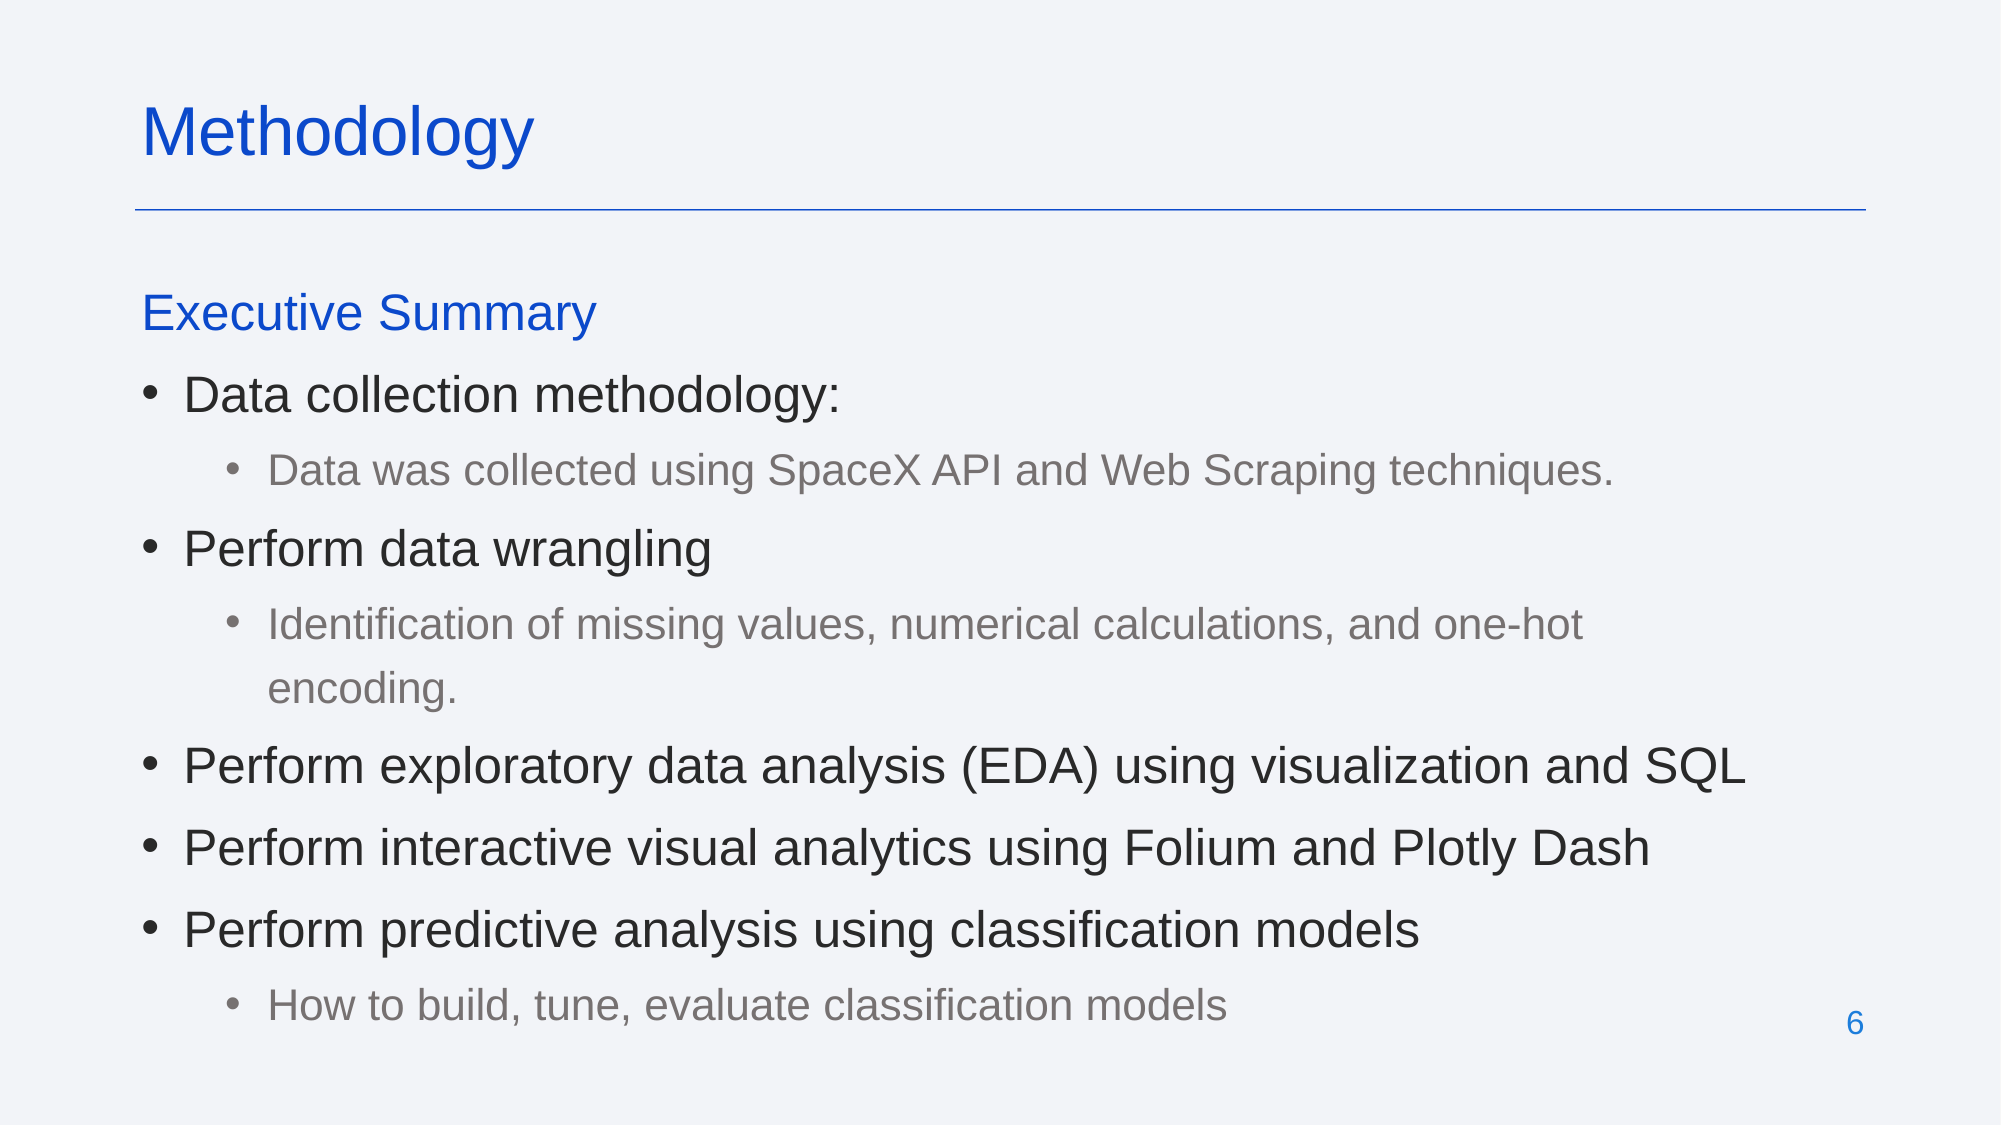

Methodology
Executive Summary
Data collection methodology:
Data was collected using SpaceX API and Web Scraping techniques.
Perform data wrangling
Identification of missing values, numerical calculations, and one-hot encoding.
Perform exploratory data analysis (EDA) using visualization and SQL
Perform interactive visual analytics using Folium and Plotly Dash
Perform predictive analysis using classification models
How to build, tune, evaluate classification models

6